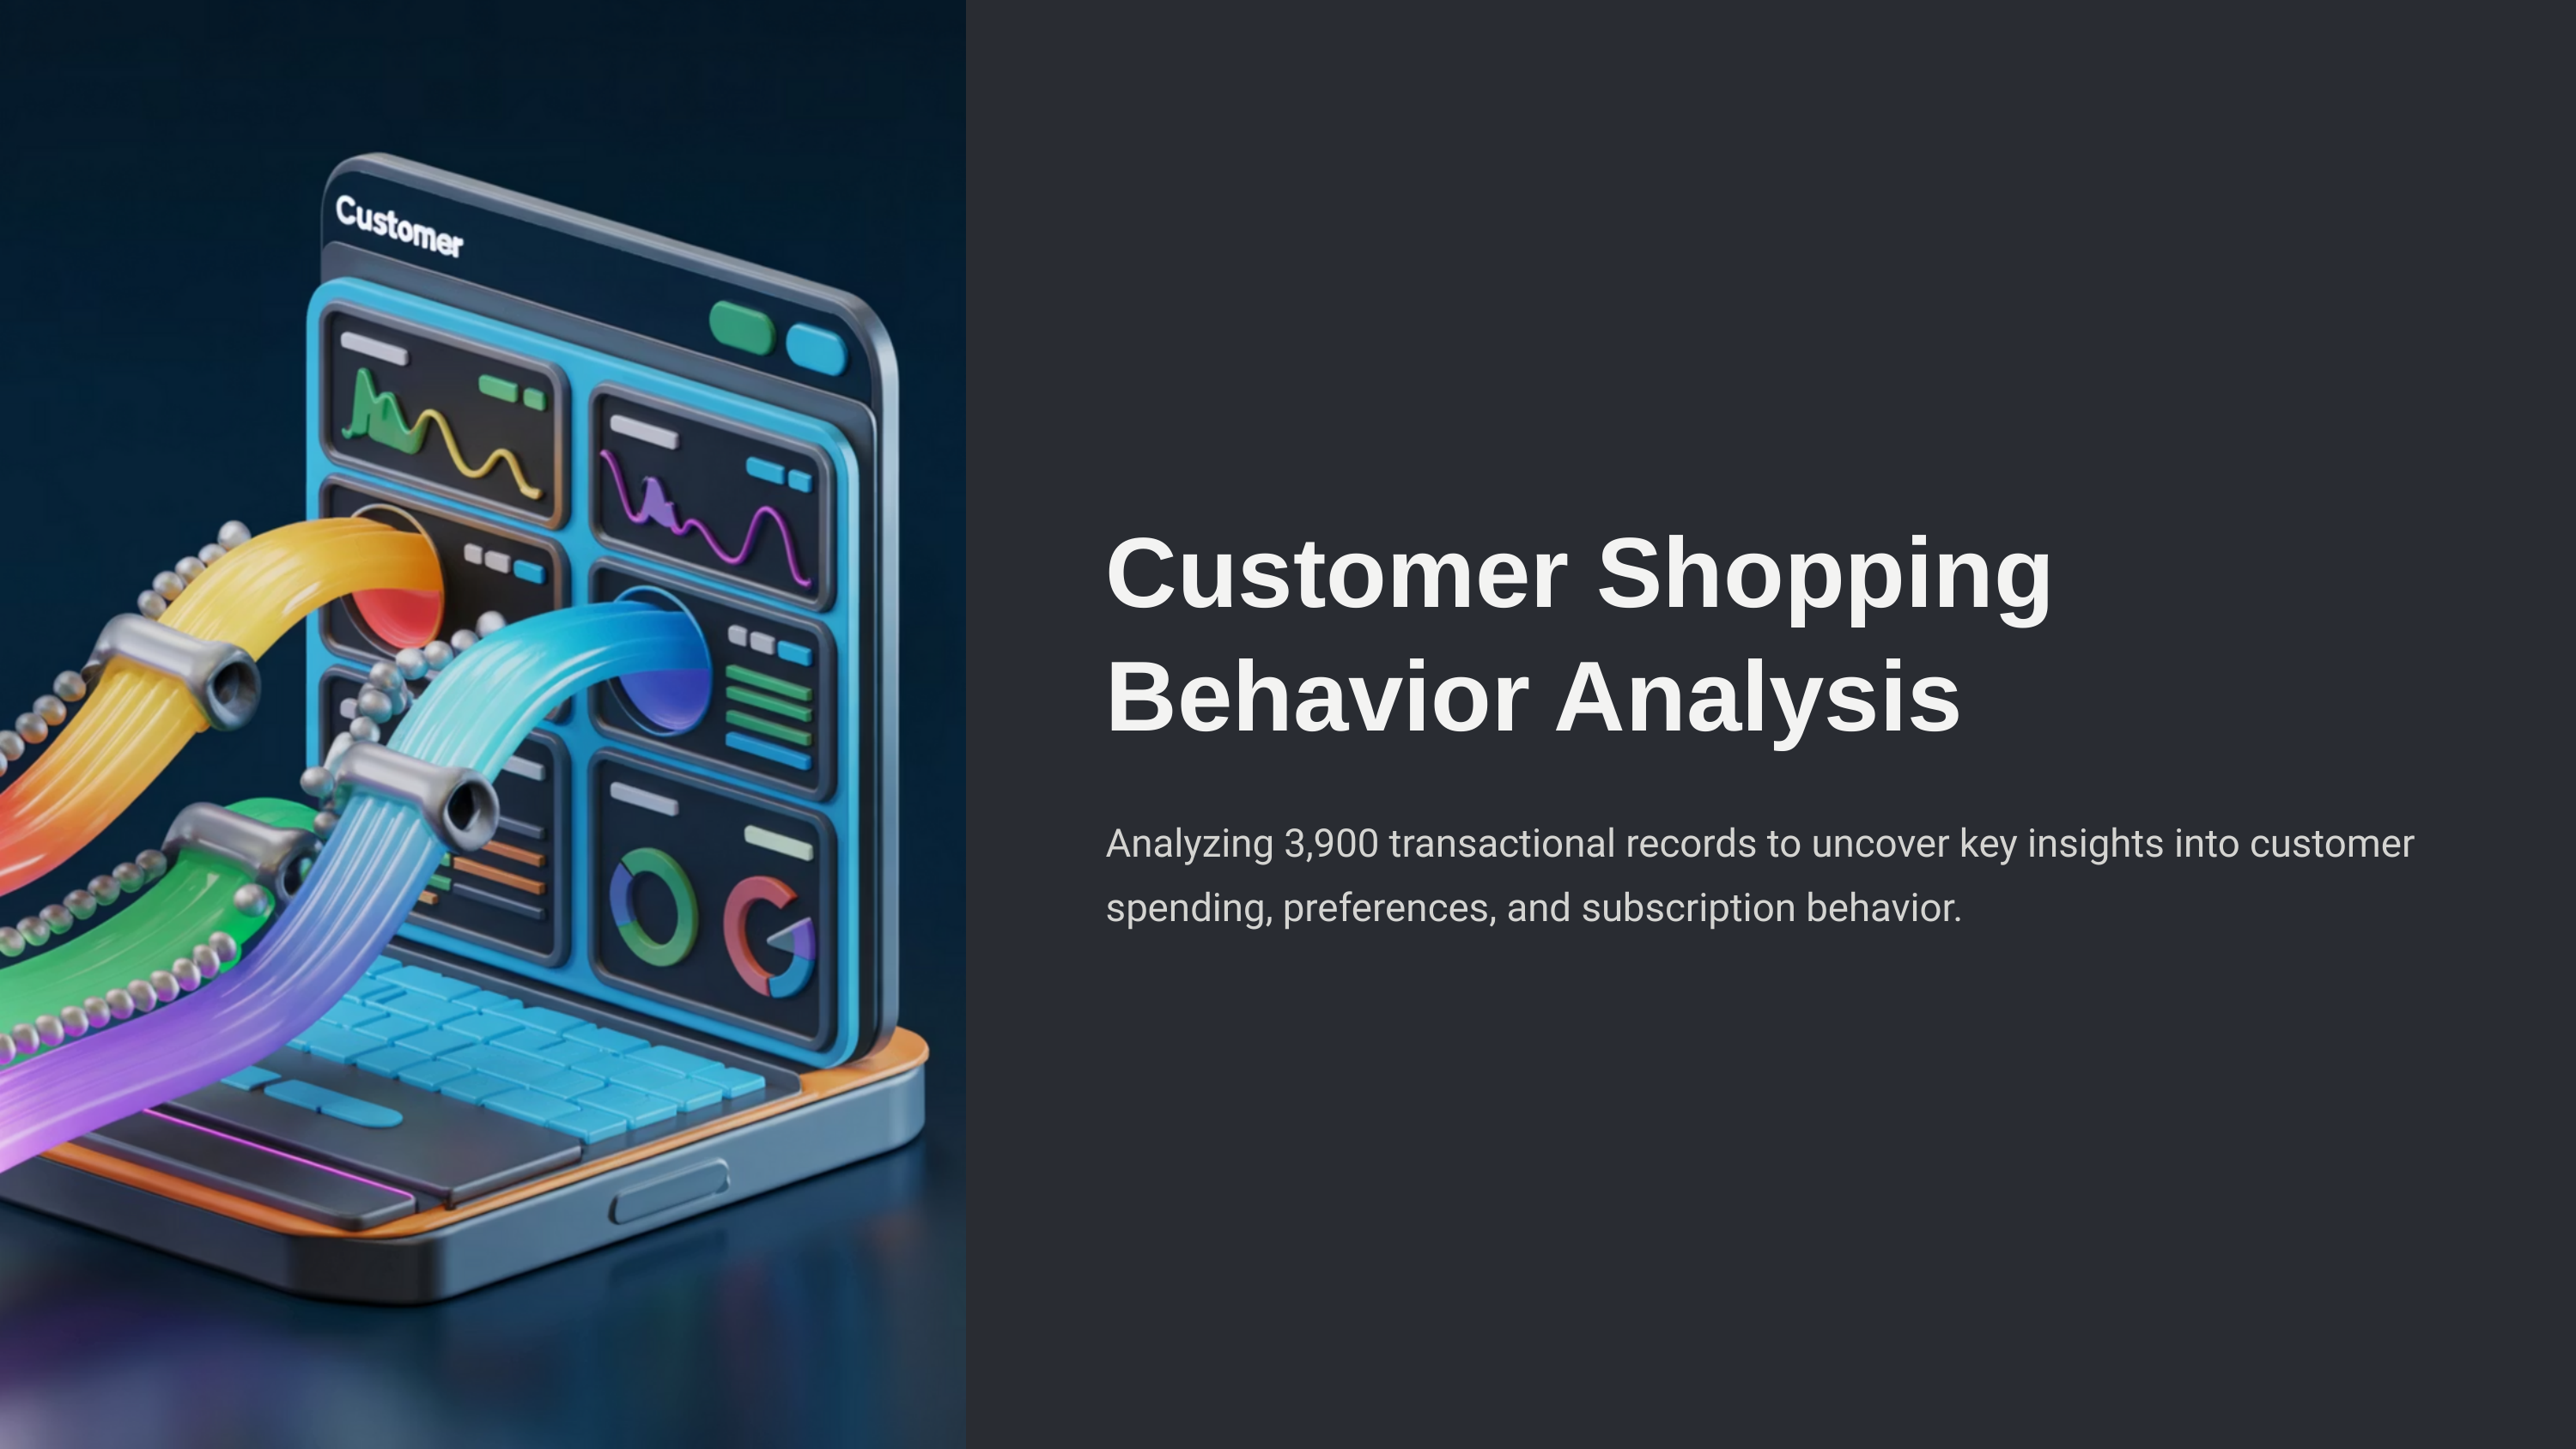

Customer Shopping Behavior Analysis
Analyzing 3,900 transactional records to uncover key insights into customer spending, preferences, and subscription behavior.